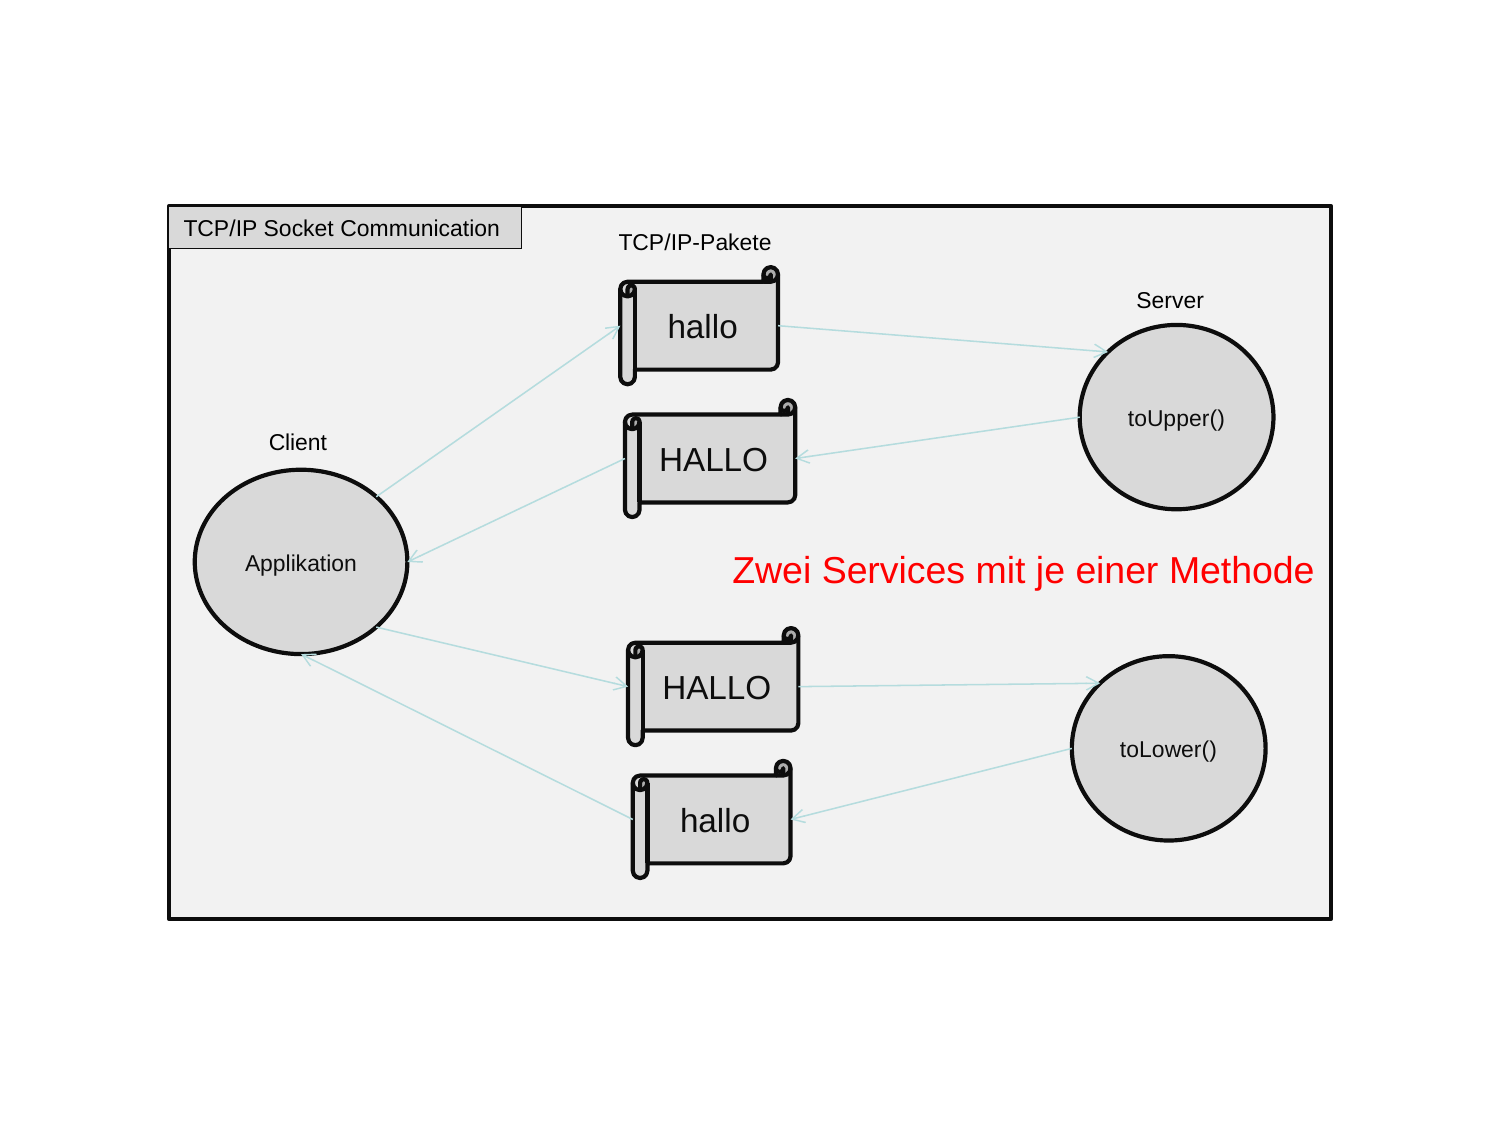

TCP/IP Socket Communication
Ze
TCP/IP-Pakete
hallo
Server
toUpper()
HALLO
Client
Applikation
Zwei Services mit je einer Methode
HALLO
toLower()
hallo